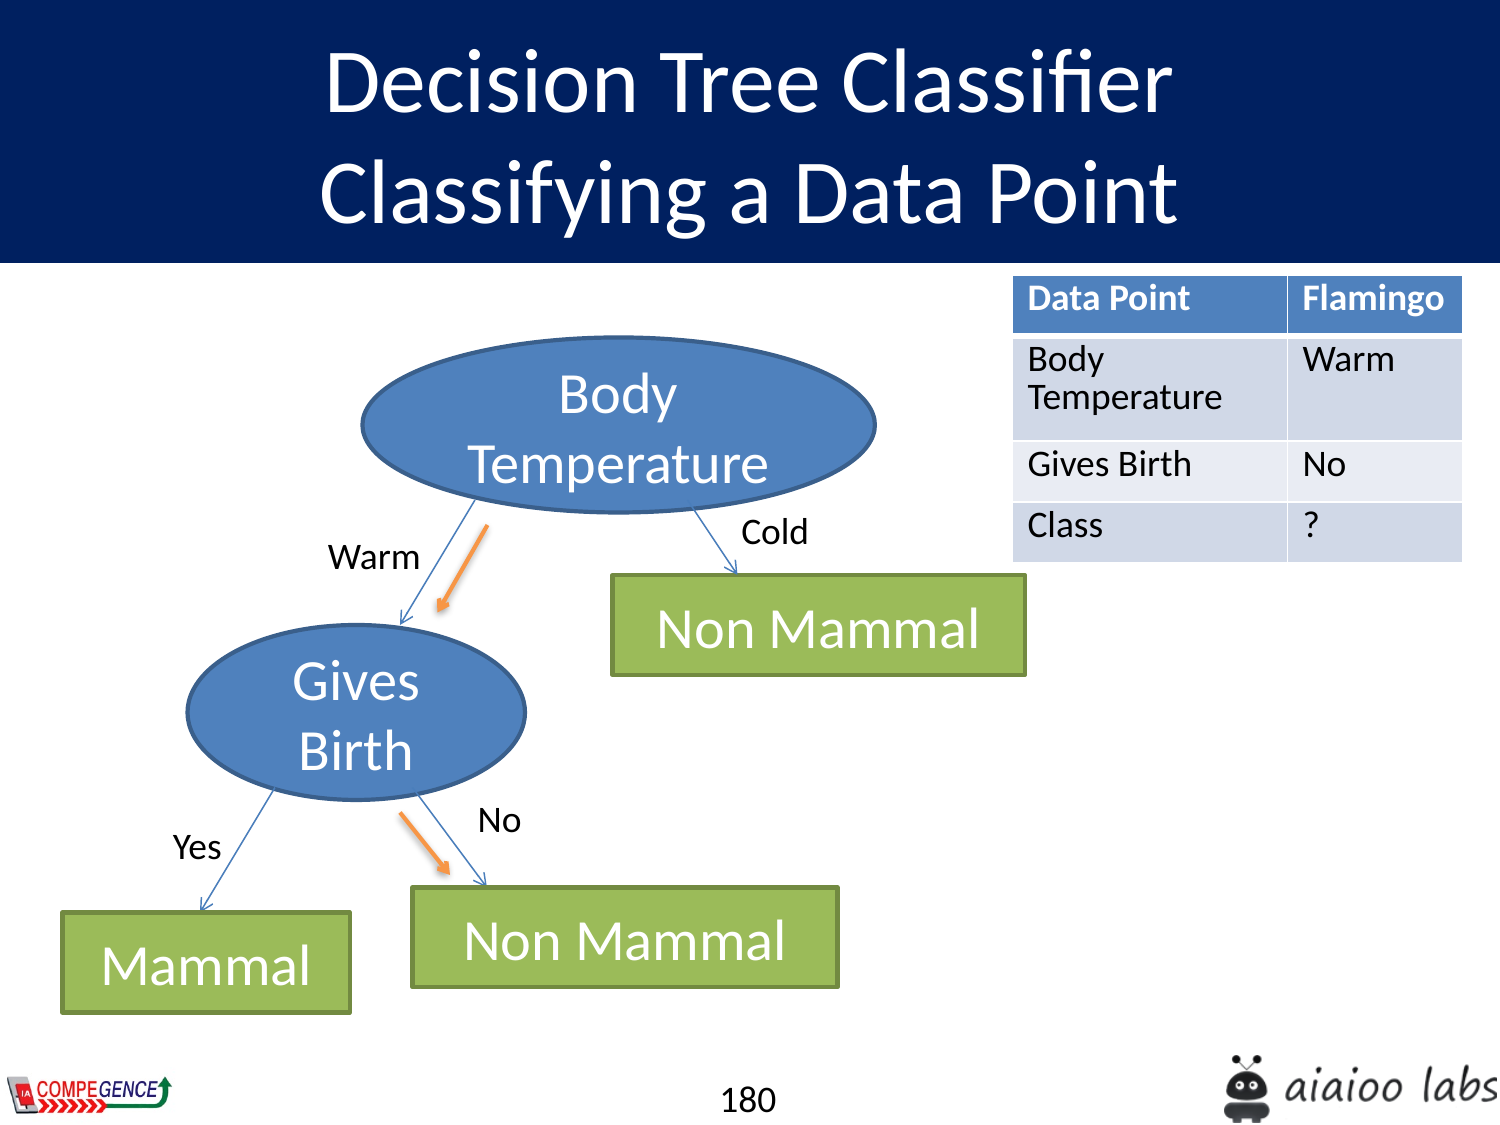

Decision Tree Classifier
Classifying a Data Point
| Data Point | Flamingo |
| --- | --- |
| Body Temperature | Warm |
| Gives Birth | No |
| Class | ? |
Body Temperature
Cold
Warm
Non Mammal
Gives Birth
No
Yes
Non Mammal
Mammal